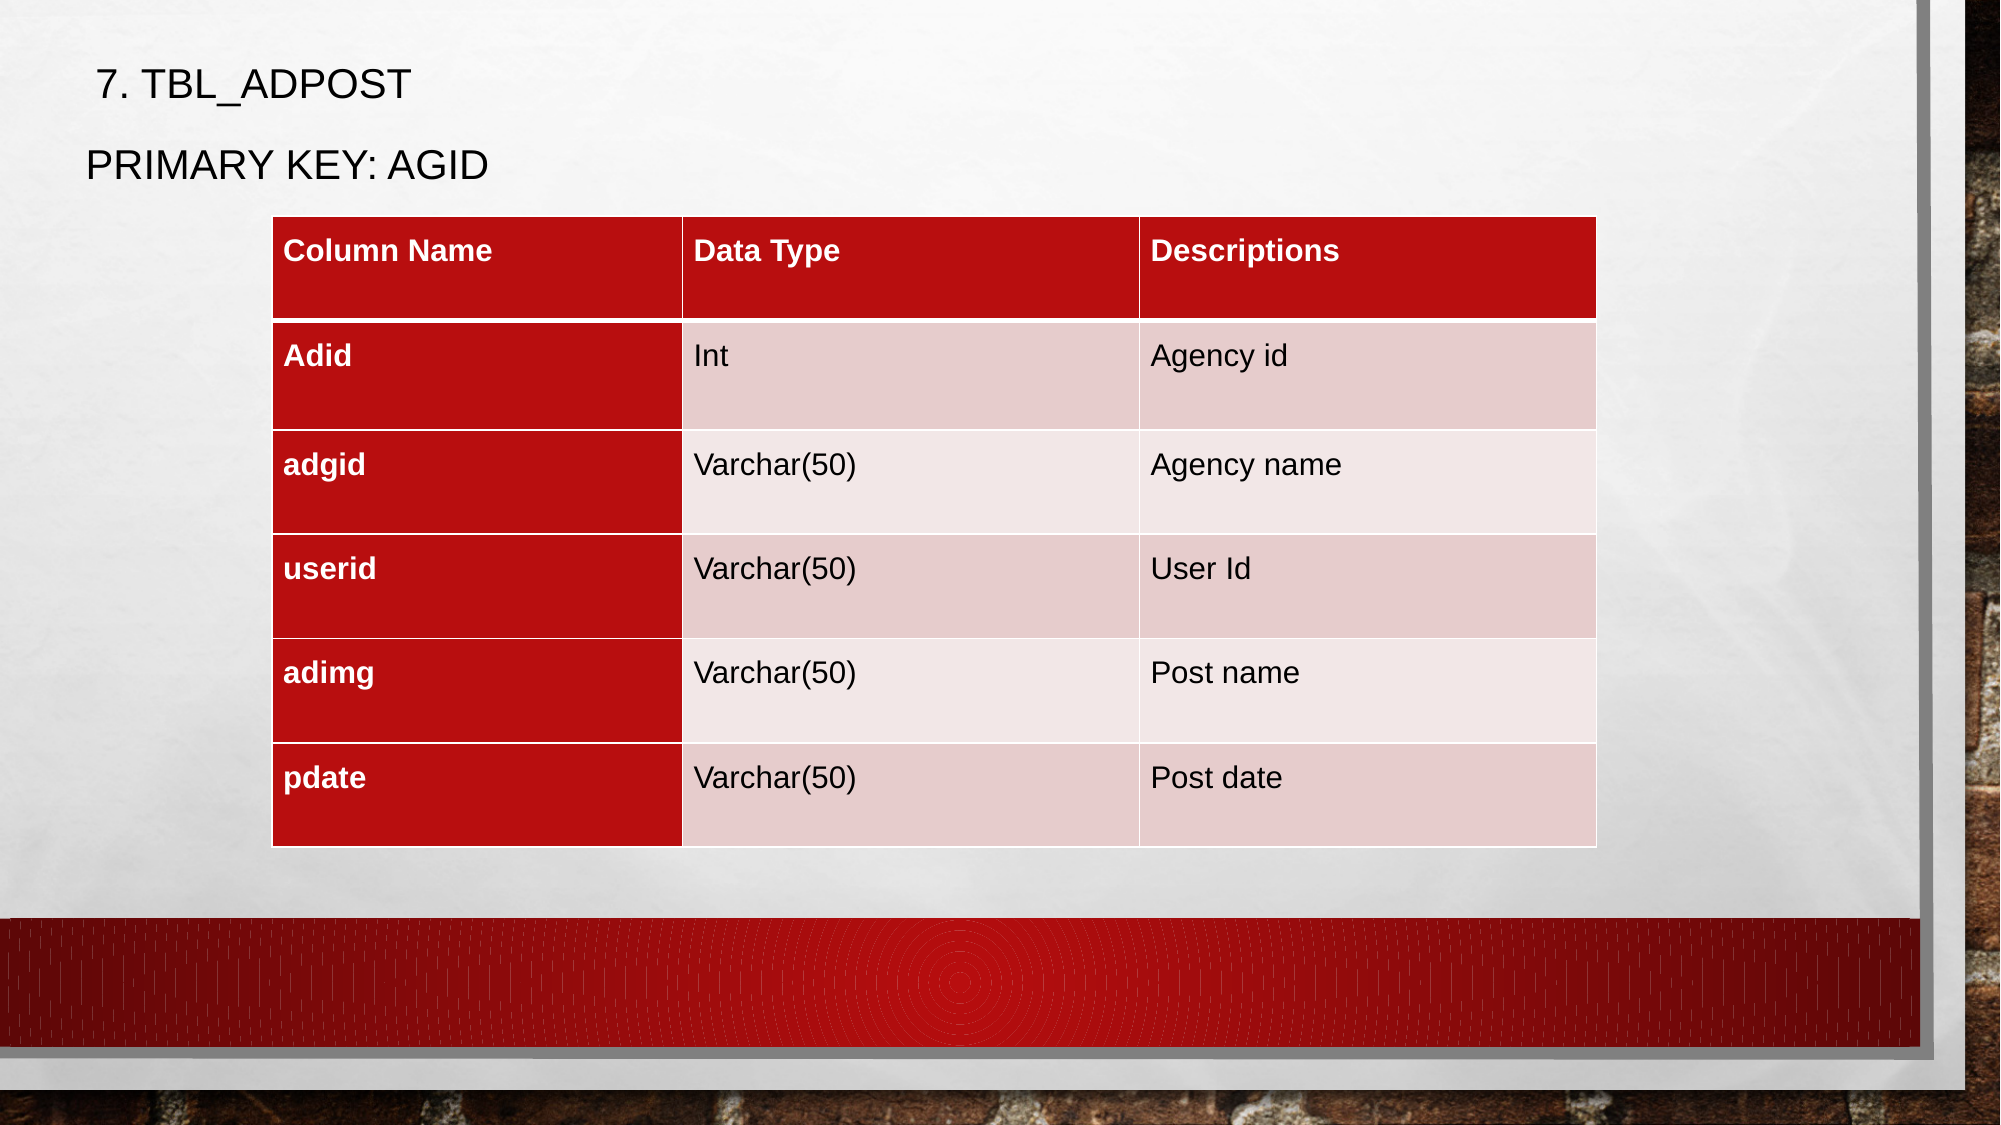

7. tbl_adpost
Primary key: Agid
| Column Name | Data Type | Descriptions |
| --- | --- | --- |
| Adid | Int | Agency id |
| adgid | Varchar(50) | Agency name |
| userid | Varchar(50) | User Id |
| adimg | Varchar(50) | Post name |
| pdate | Varchar(50) | Post date |